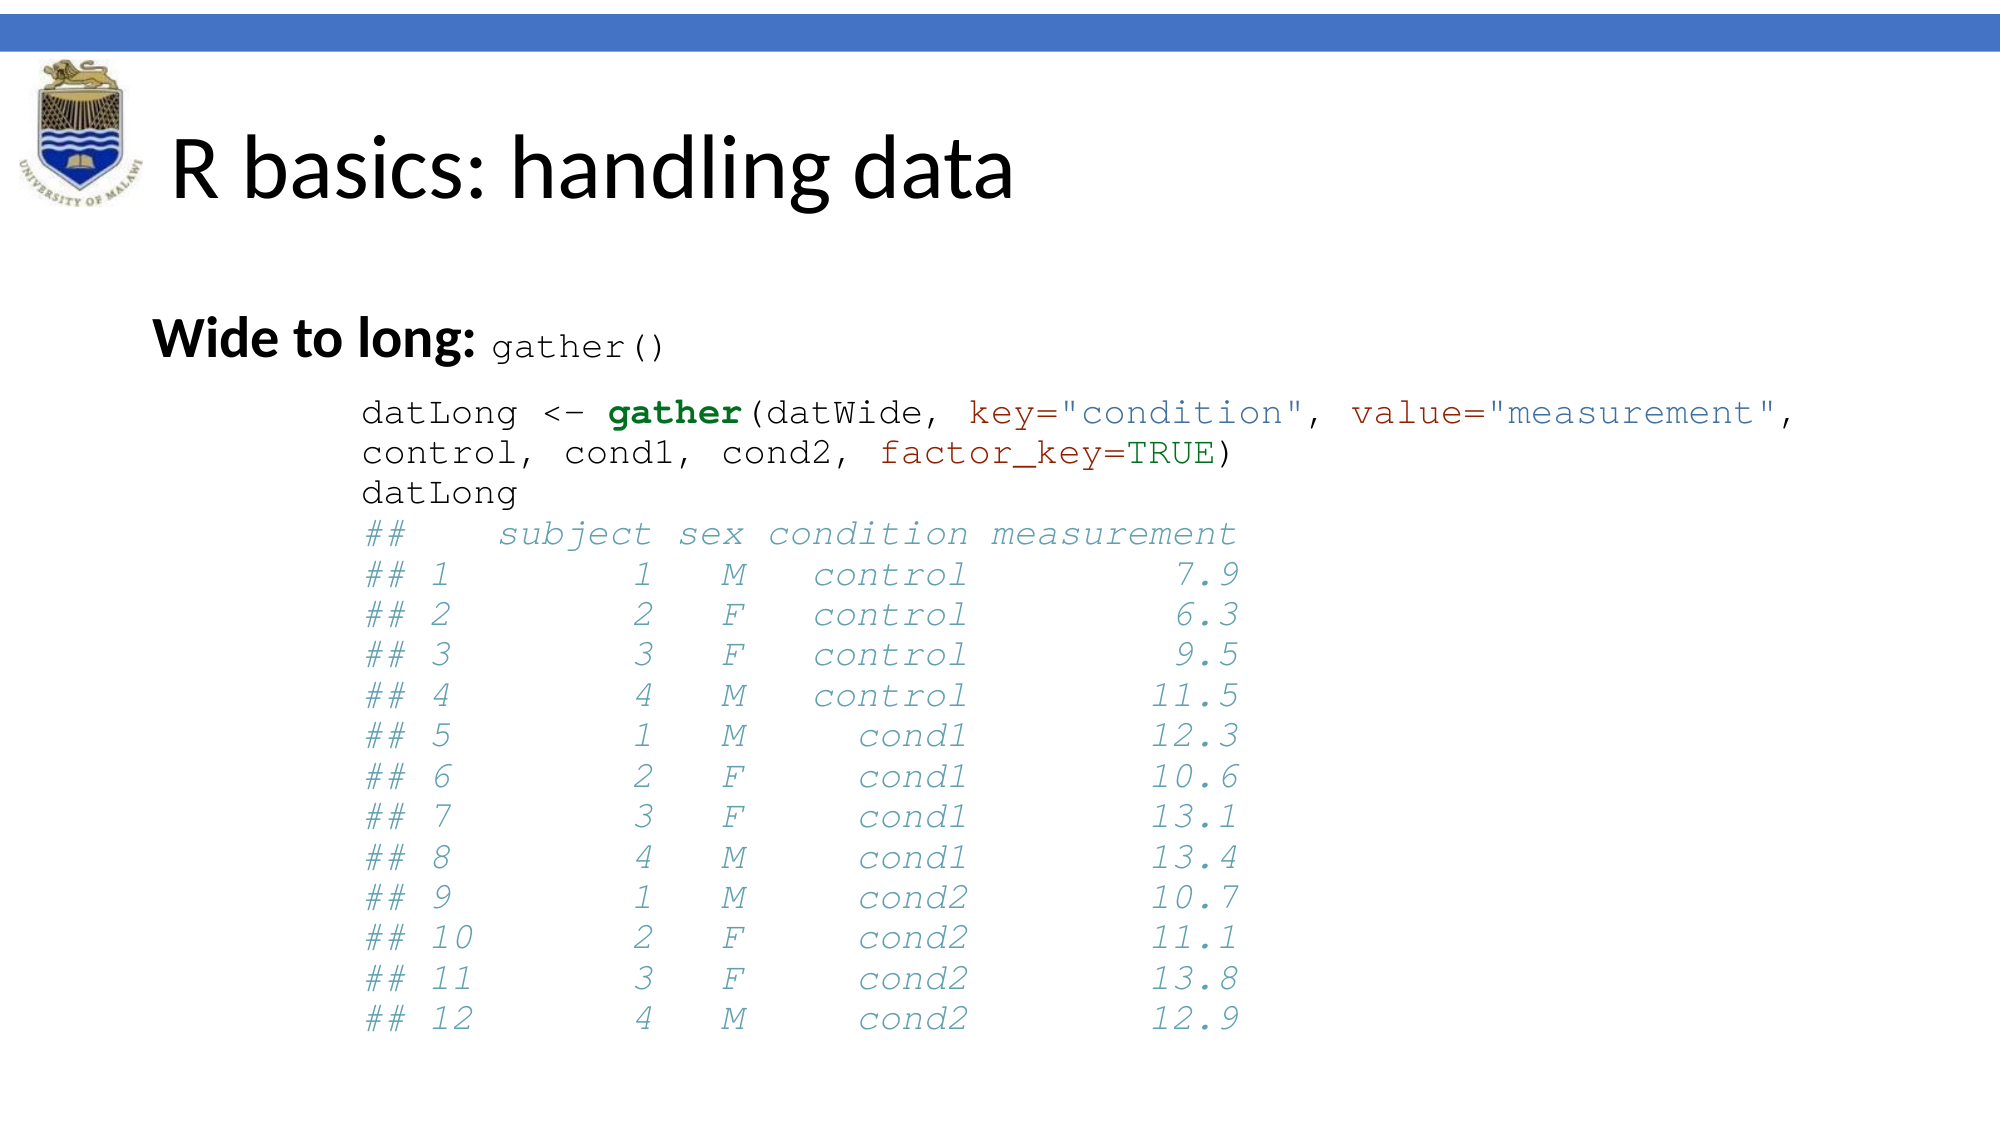

# R basics: handling data
Wide to long: gather()
datLong <- gather(datWide, key="condition", value="measurement", control, cond1, cond2, factor_key=TRUE)
datLong
##    subject sex condition measurement
## 1        1   M   control         7.9
## 2        2   F   control         6.3
## 3        3   F   control         9.5
## 4        4   M   control        11.5
## 5        1   M     cond1        12.3
## 6        2   F     cond1        10.6
## 7        3   F     cond1        13.1
## 8        4   M     cond1        13.4
## 9        1   M     cond2        10.7
## 10       2   F     cond2        11.1
## 11       3   F     cond2        13.8
## 12       4   M     cond2        12.9